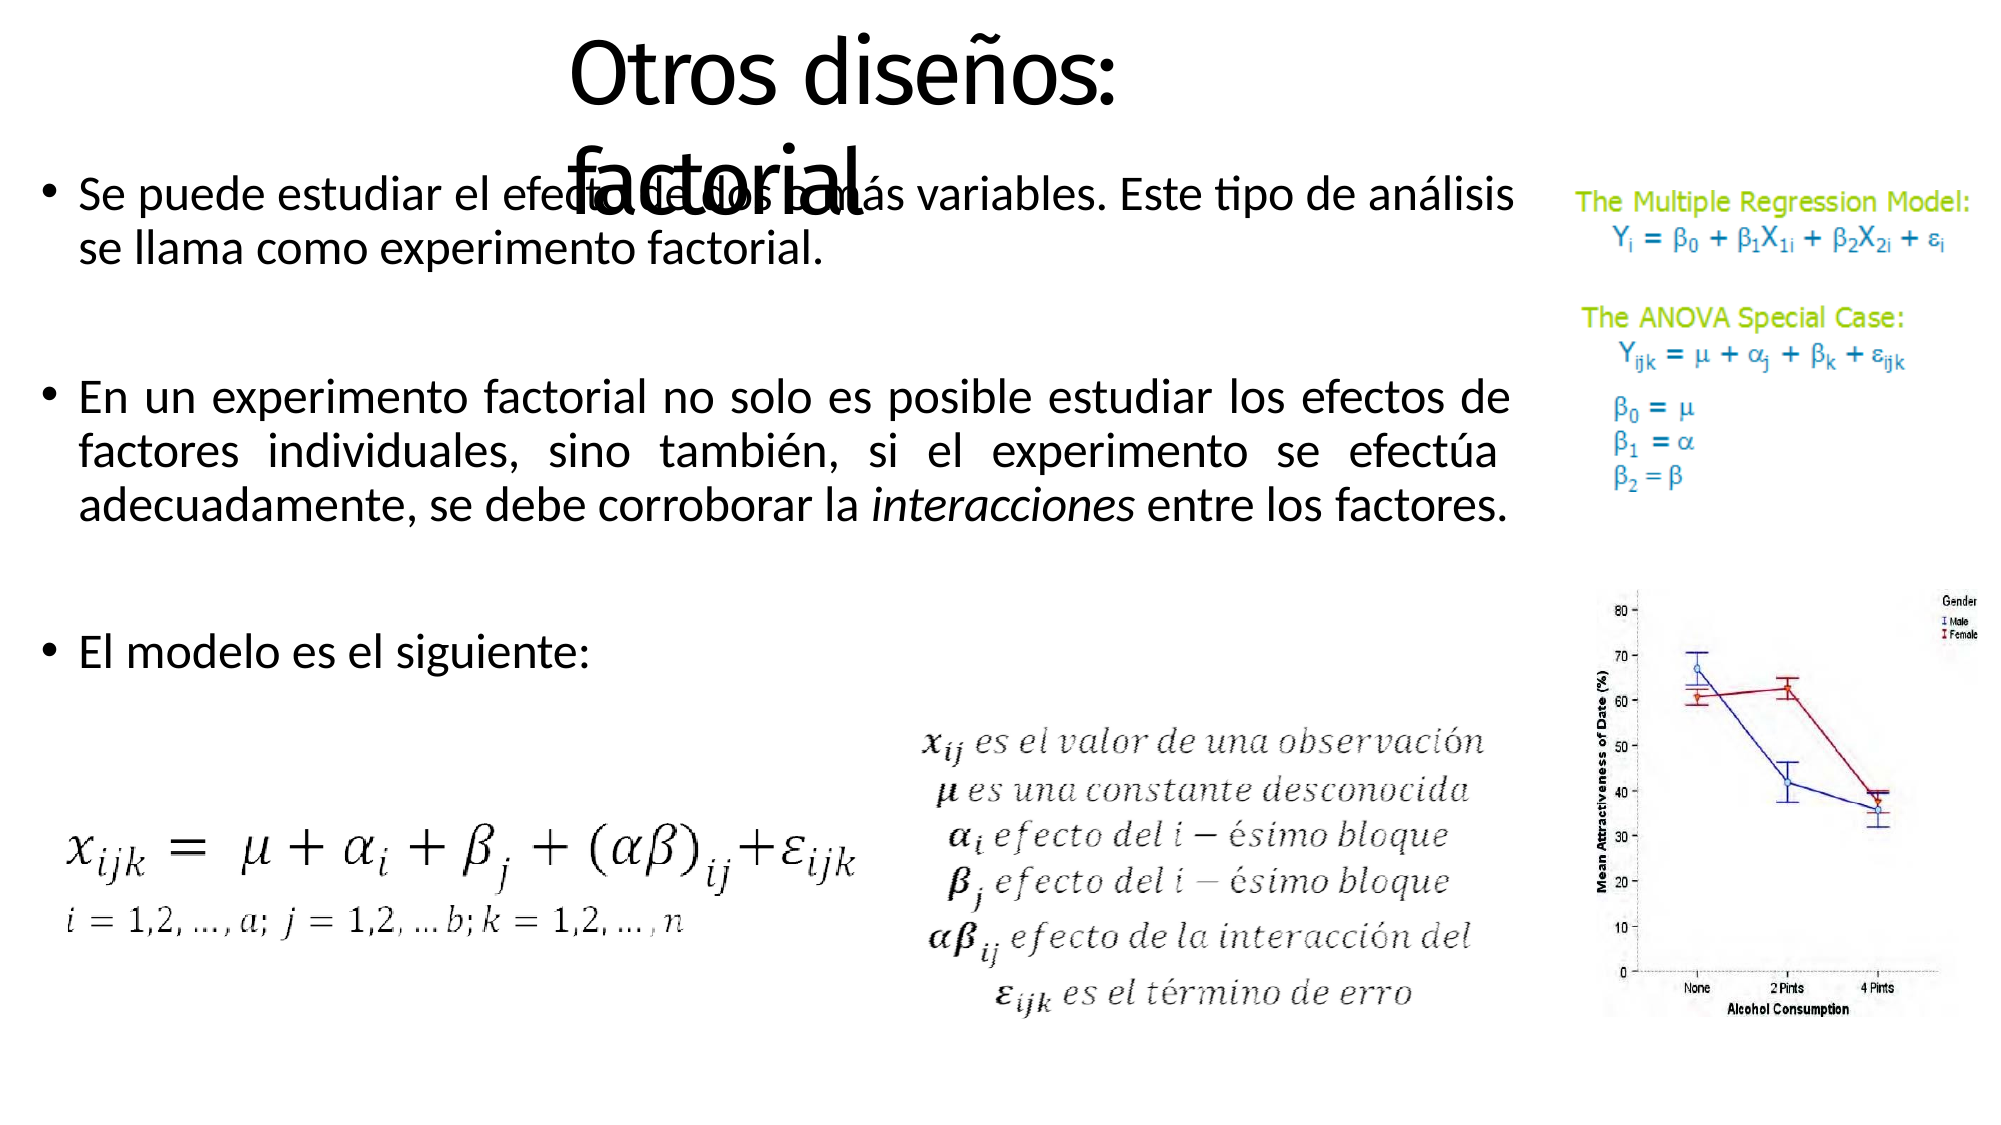

# Otros diseños: factorial
Se puede estudiar el efecto de dos o más variables. Este tipo de análisis  se llama como experimento factorial.

En un experimento factorial no solo es posible estudiar los efectos de  factores individuales, sino también, si el experimento se efectúa  adecuadamente, se debe corroborar la interacciones entre los factores.

El modelo es el siguiente: